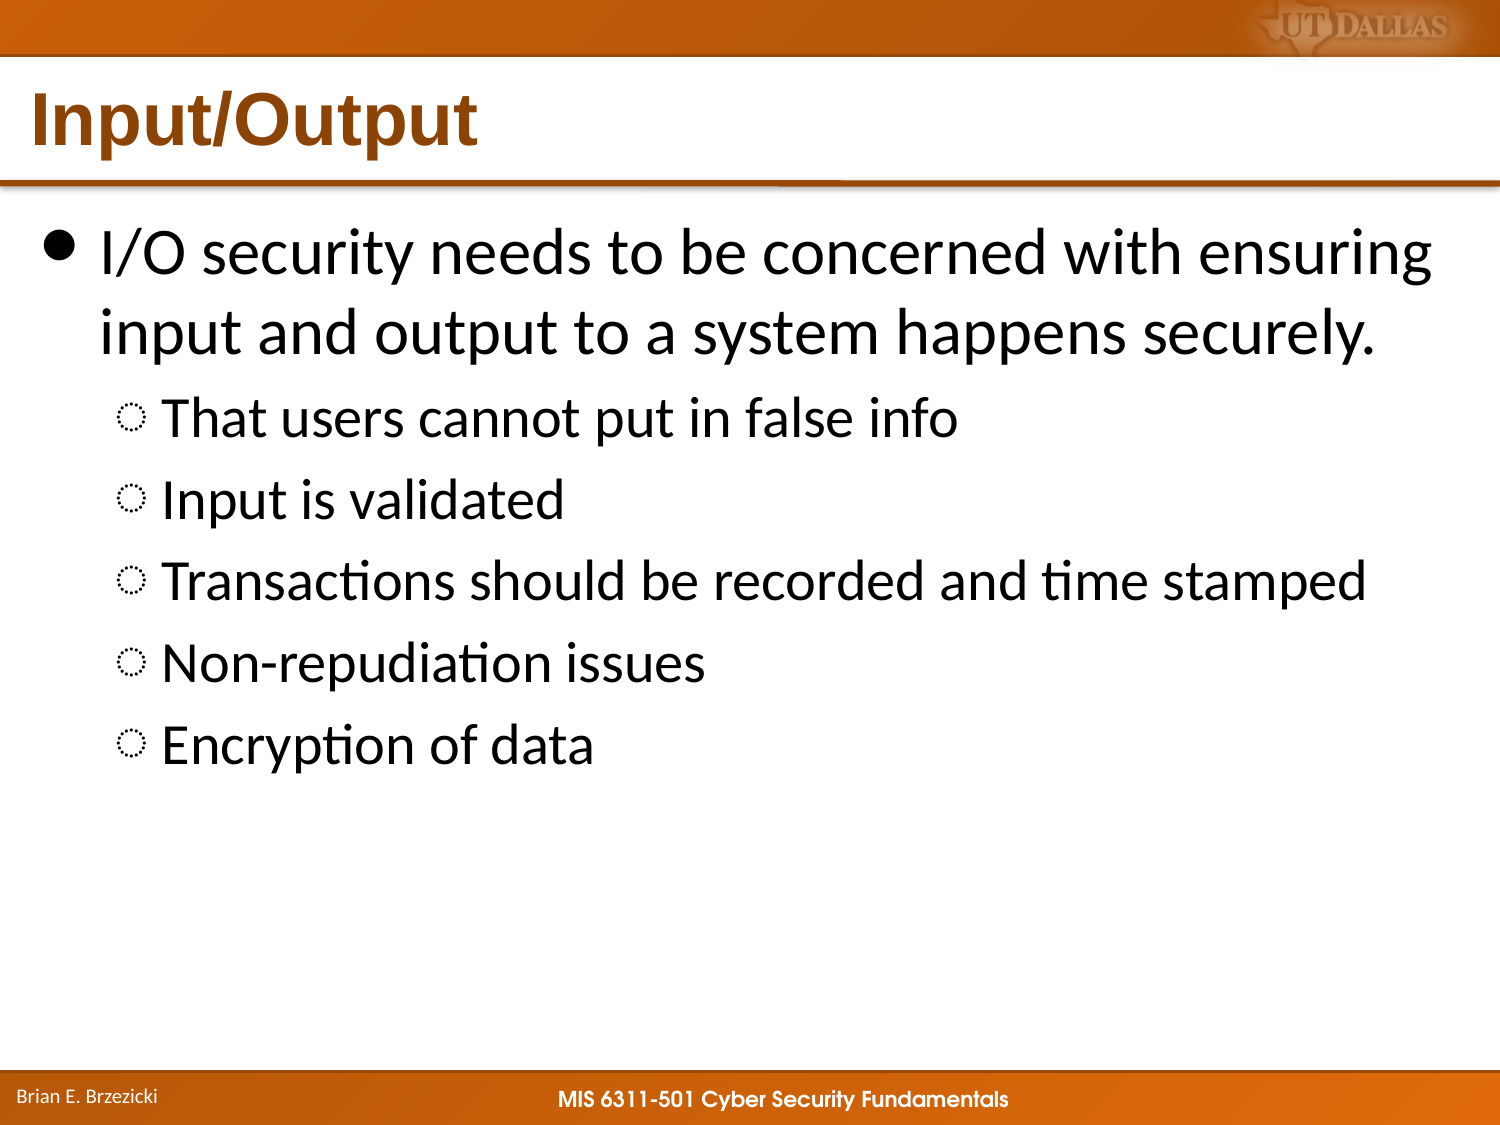

# Input/Output
I/O security needs to be concerned with ensuring input and output to a system happens securely.
That users cannot put in false info
Input is validated
Transactions should be recorded and time stamped
Non-repudiation issues
Encryption of data
Brian E. Brzezicki